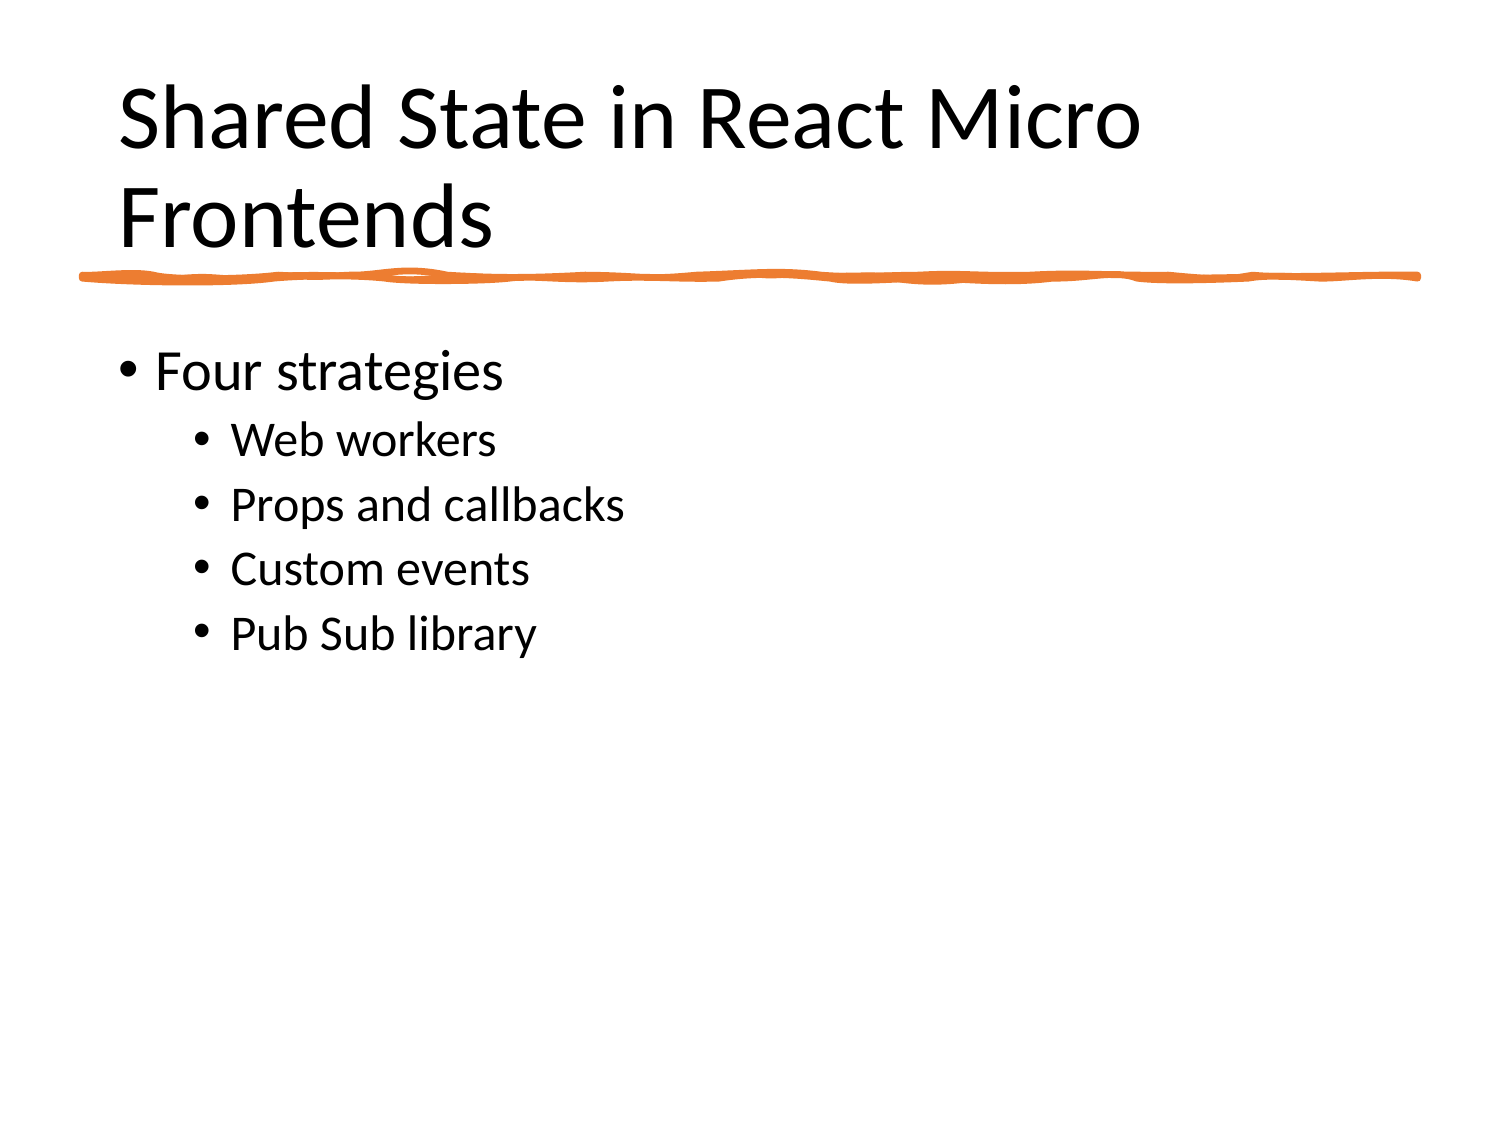

# Shared State in React Micro Frontends
Four strategies
Web workers
Props and callbacks
Custom events
Pub Sub library